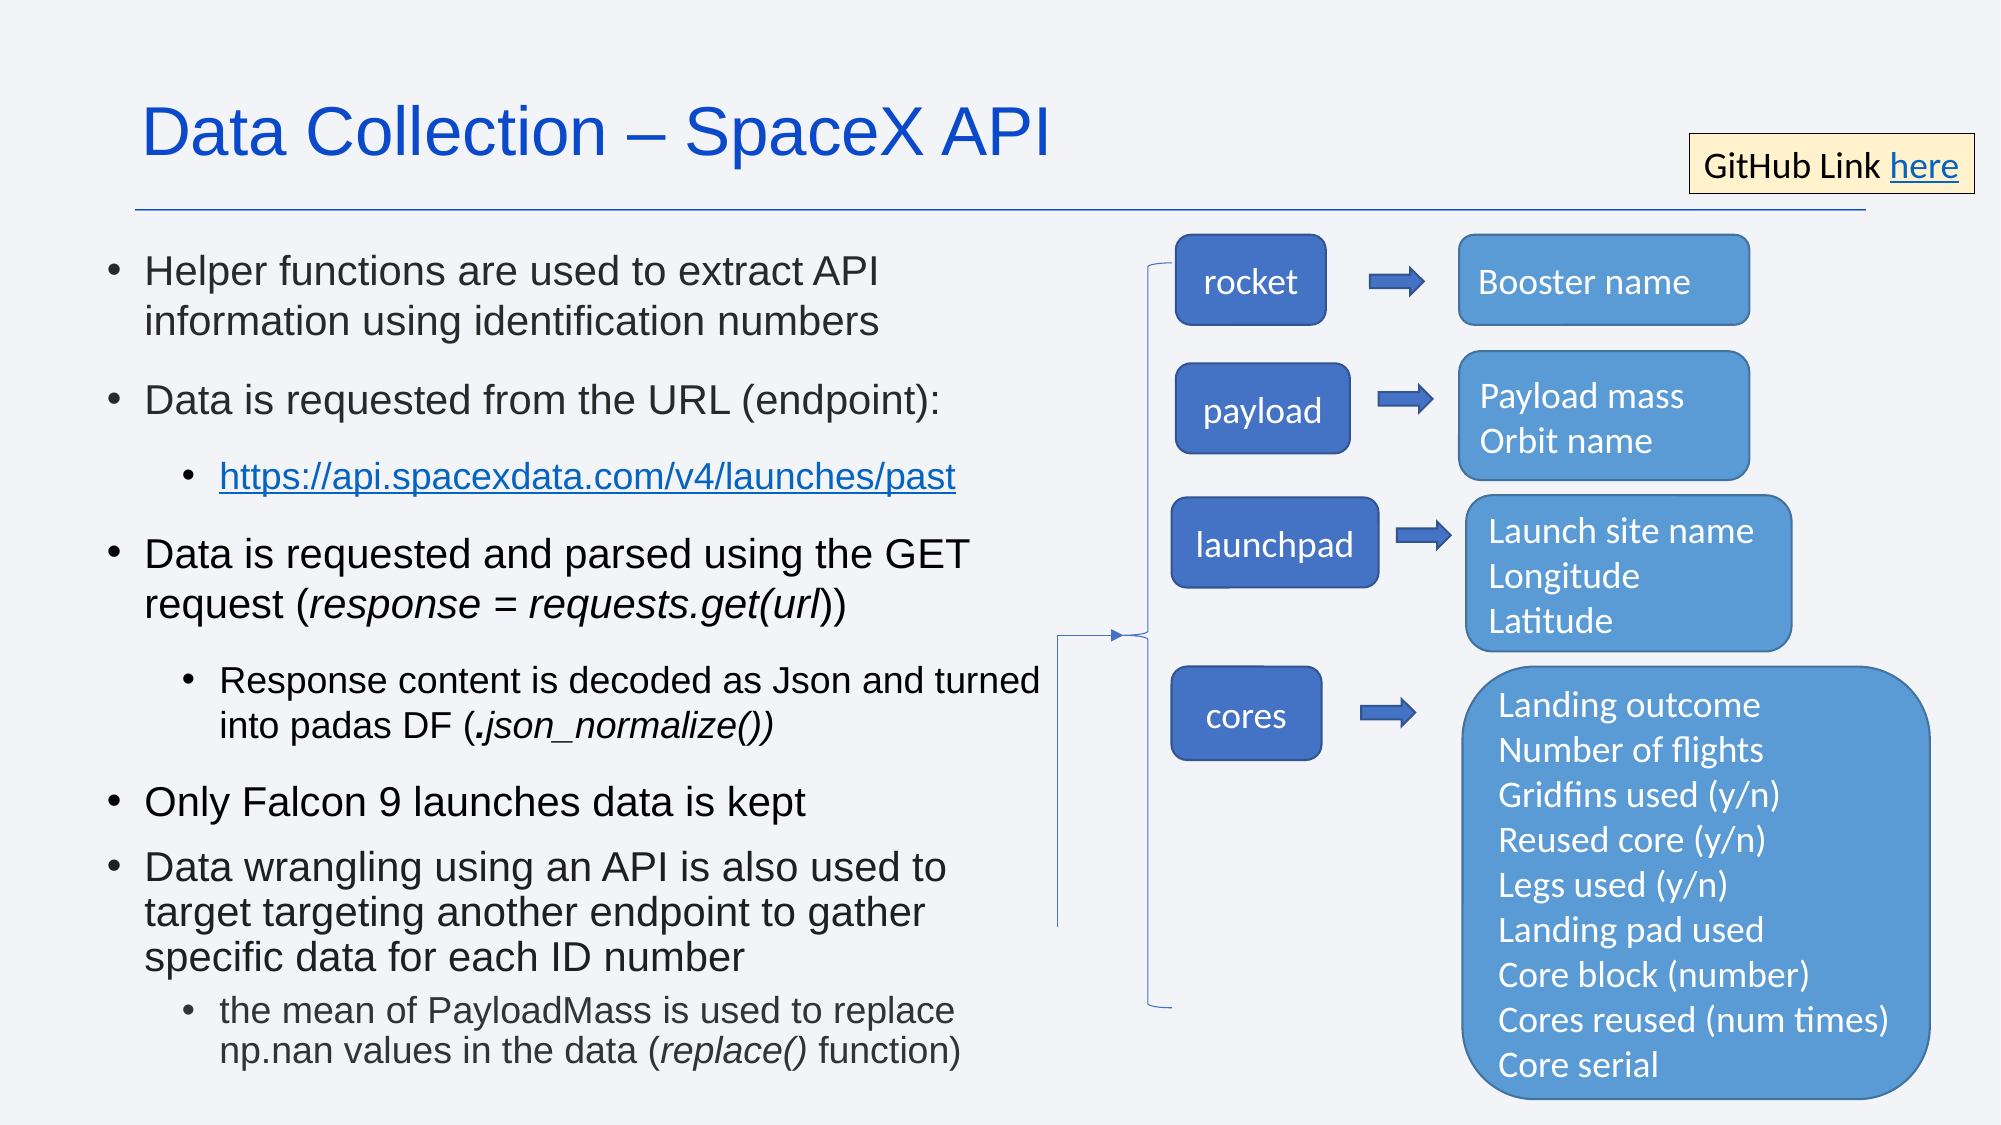

Data Collection – SpaceX API
GitHub Link here
rocket
Booster name
Helper functions are used to extract API information using identification numbers
Data is requested from the URL (endpoint):
https://api.spacexdata.com/v4/launches/past
Data is requested and parsed using the GET request (response = requests.get(url))
Response content is decoded as Json and turned into padas DF (.json_normalize())
Only Falcon 9 launches data is kept
Data wrangling using an API is also used to target targeting another endpoint to gather specific data for each ID number
the mean of PayloadMass is used to replace np.nan values in the data (replace() function)

Payload mass
Orbit name
payload

Launch site name
Longitude
Latitude
launchpad

Landing outcome
Number of flights
Gridfins used (y/n)
Reused core (y/n)
Legs used (y/n)
Landing pad used
Core block (number)
Cores reused (num times)
Core serial
cores

8